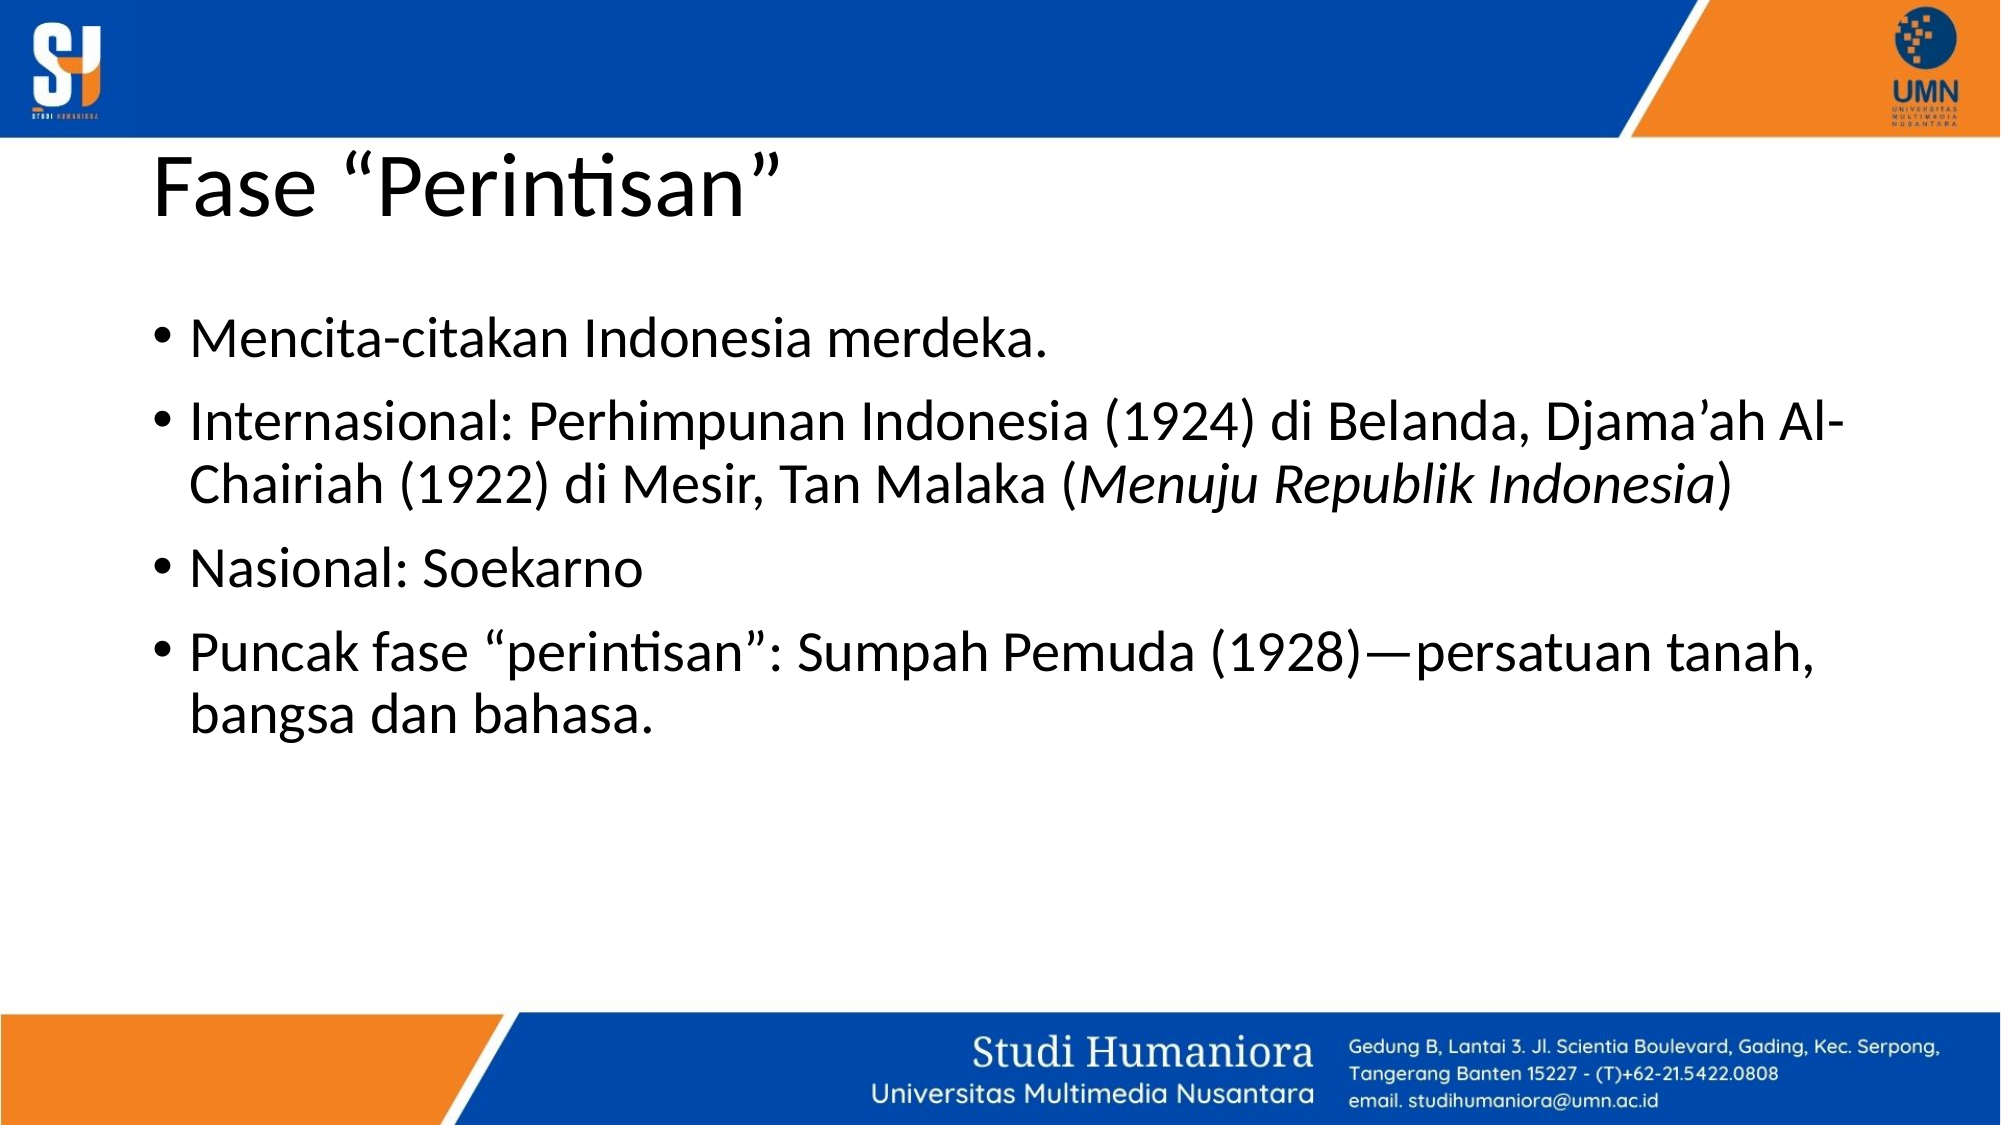

# Fase “Perintisan”
Mencita-citakan Indonesia merdeka.
Internasional: Perhimpunan Indonesia (1924) di Belanda, Djama’ah Al-Chairiah (1922) di Mesir, Tan Malaka (Menuju Republik Indonesia)
Nasional: Soekarno
Puncak fase “perintisan”: Sumpah Pemuda (1928)—persatuan tanah, bangsa dan bahasa.